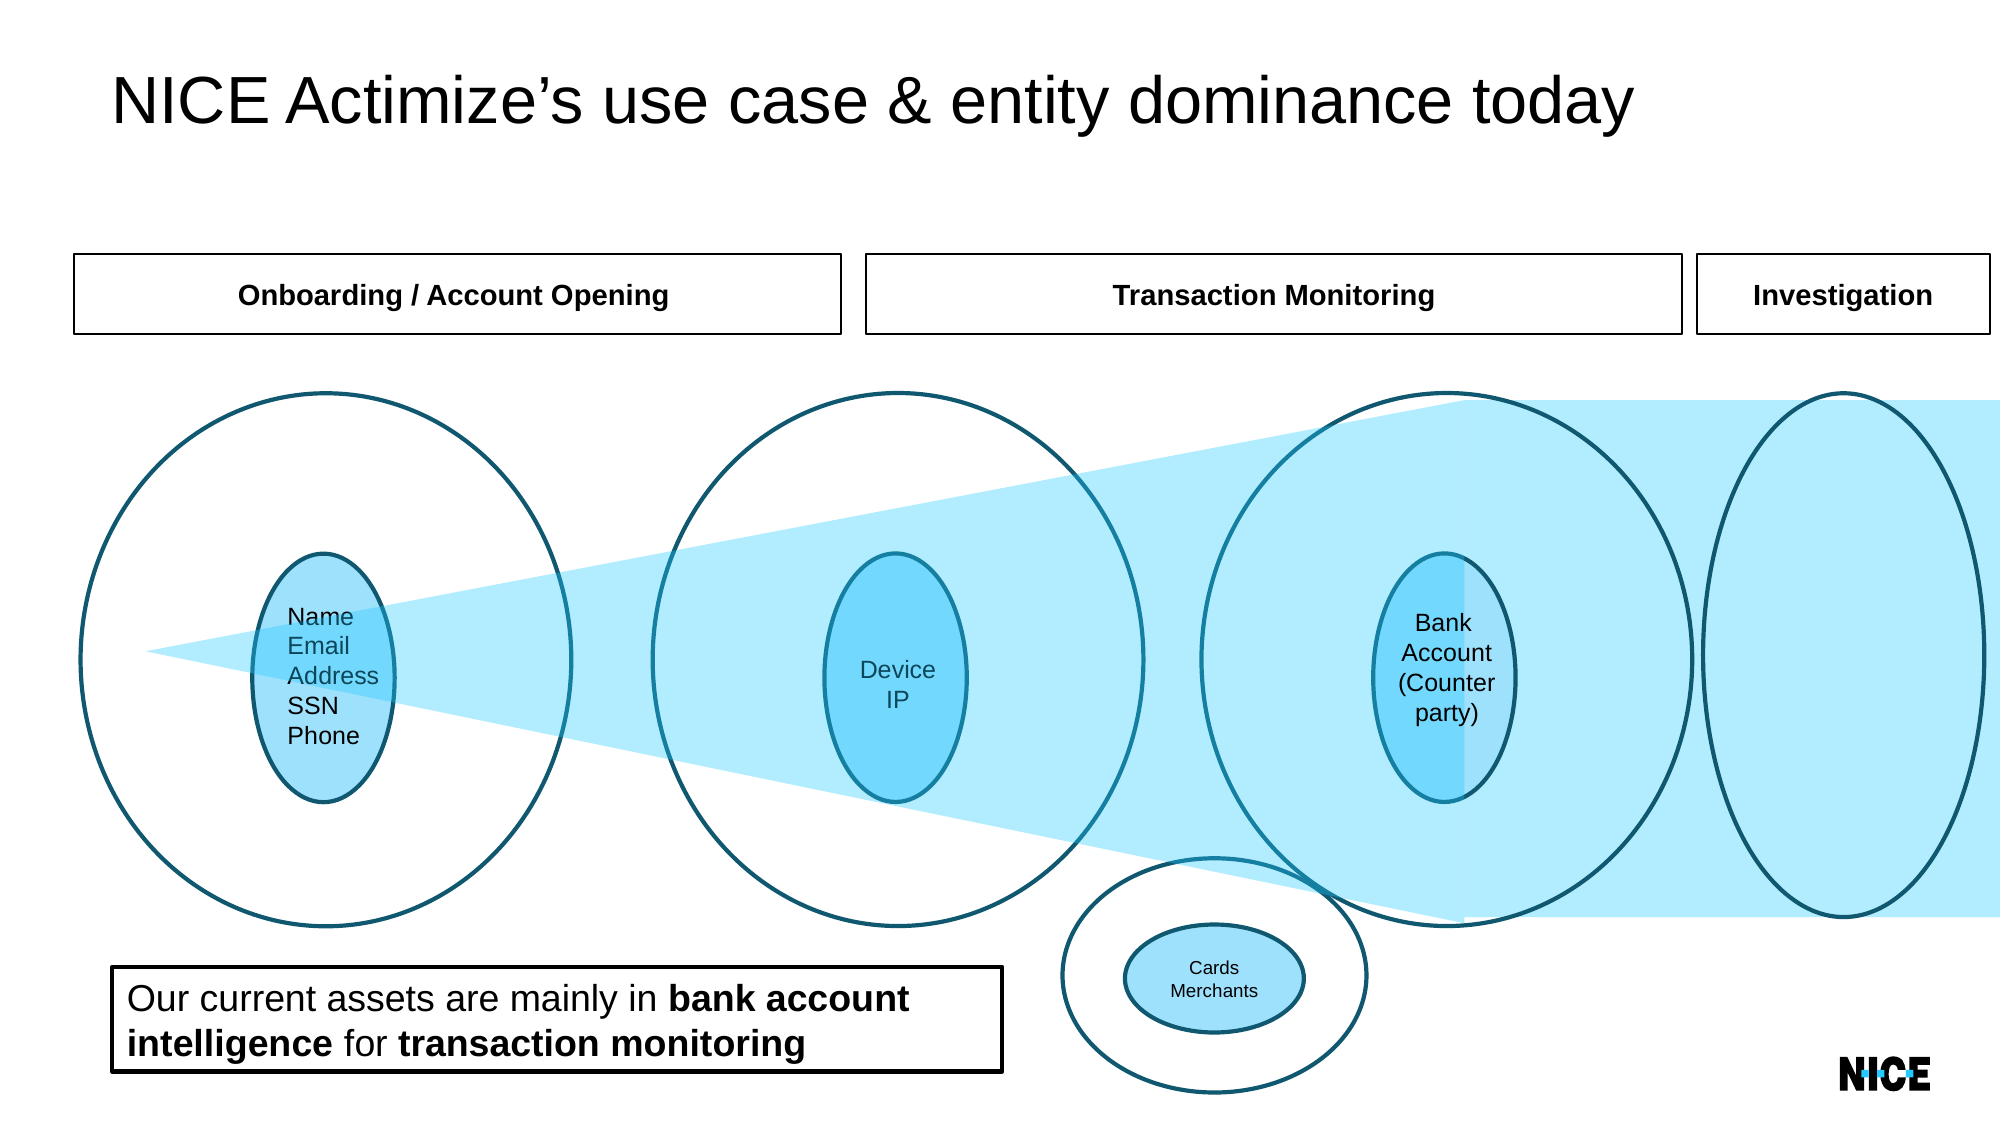

# NICE Actimize’s use case & entity dominance today
Transaction Monitoring
Onboarding / Account Opening
Investigation

Name Email
Address SSN
Phone
Bank
Account
(Counter party)
Device
IP

Cards
Merchants
Our current assets are mainly in bank account intelligence for transaction monitoring
7